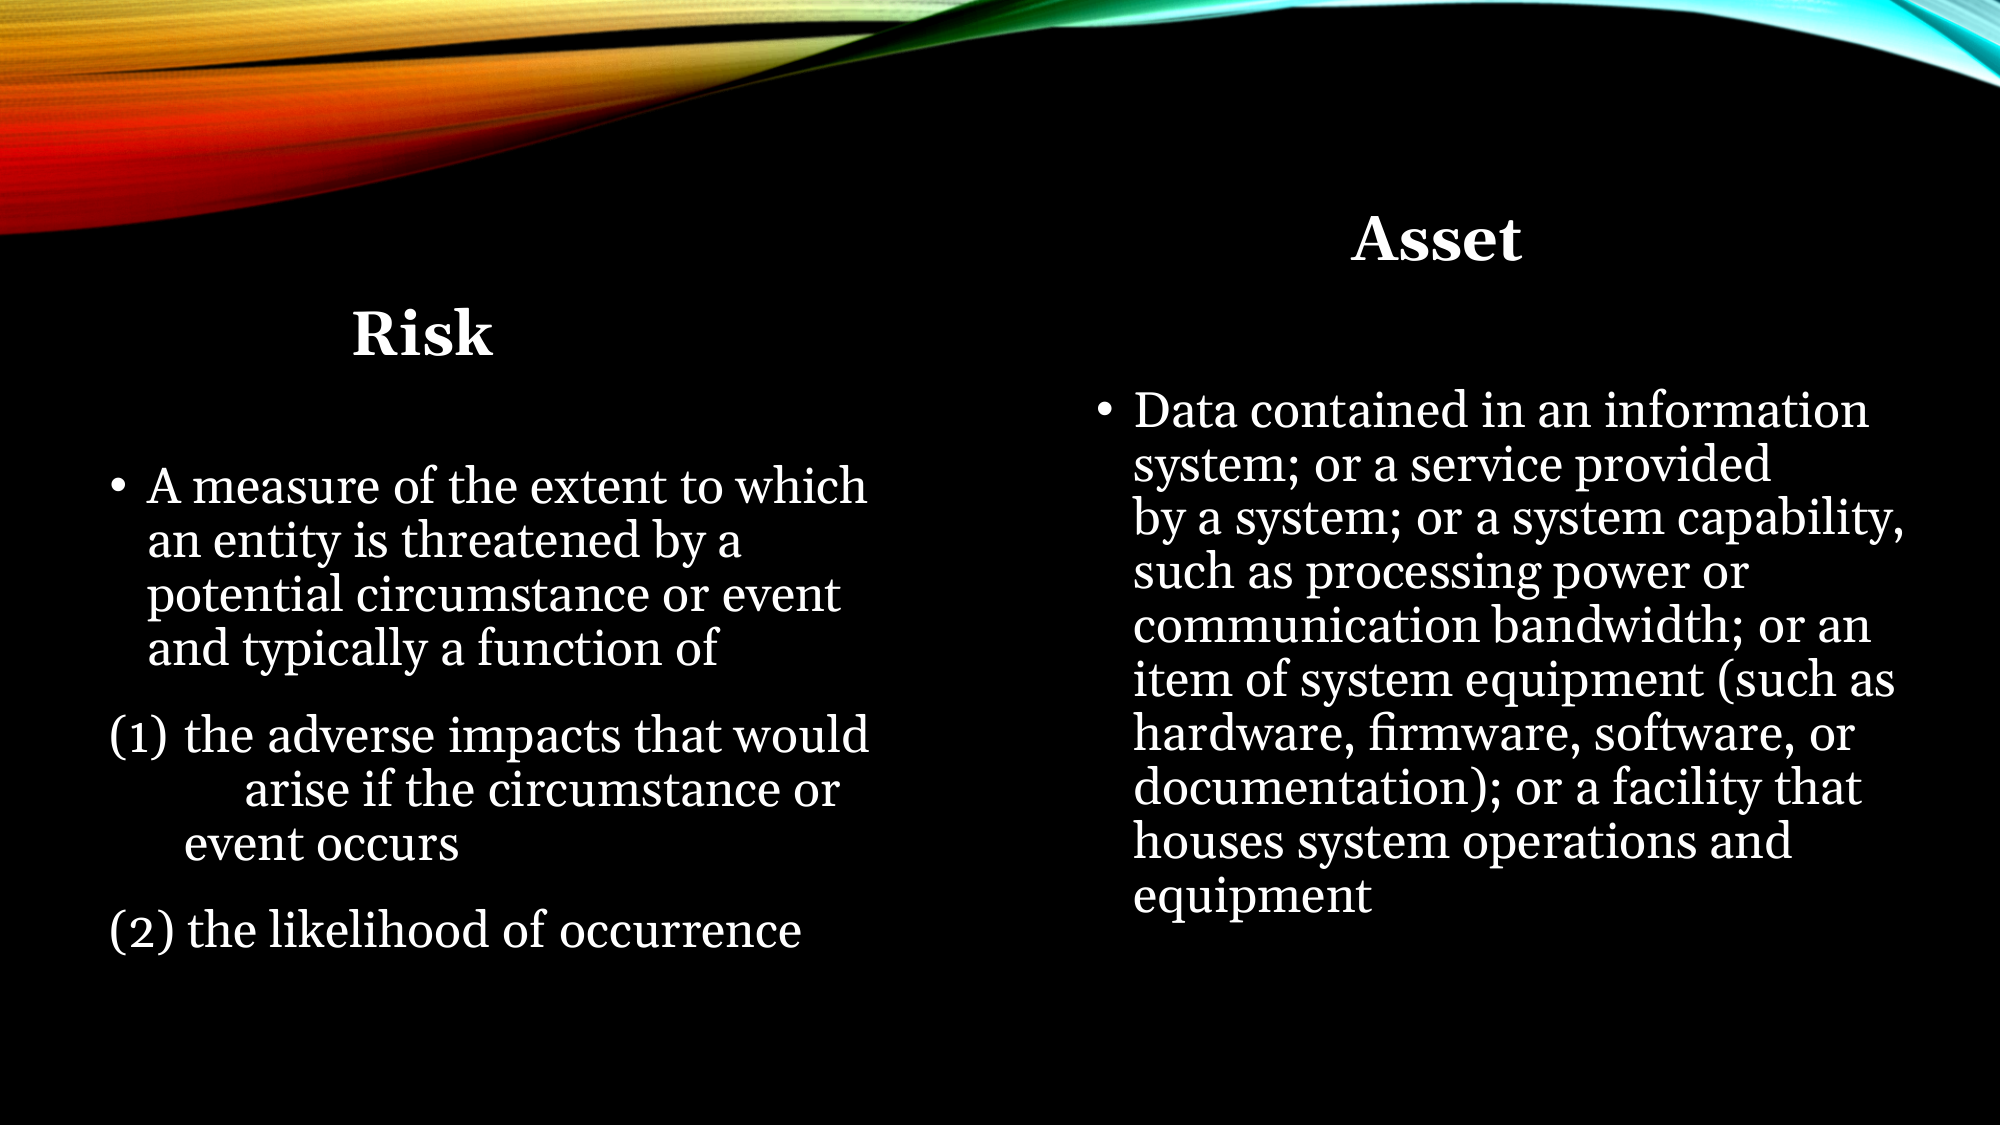

Asset
Risk
Data contained in an information system; or a service provided
by a system; or a system capability, such as processing power or communication bandwidth; or an item of system equipment (such as hardware, firmware, software, or documentation); or a facility that houses system operations and equipment

A measure of the extent to which an entity is threatened by a potential circumstance or event and typically a function of
the adverse impacts that would      arise if the circumstance or event occurs
(2) the likelihood of 	occurrence